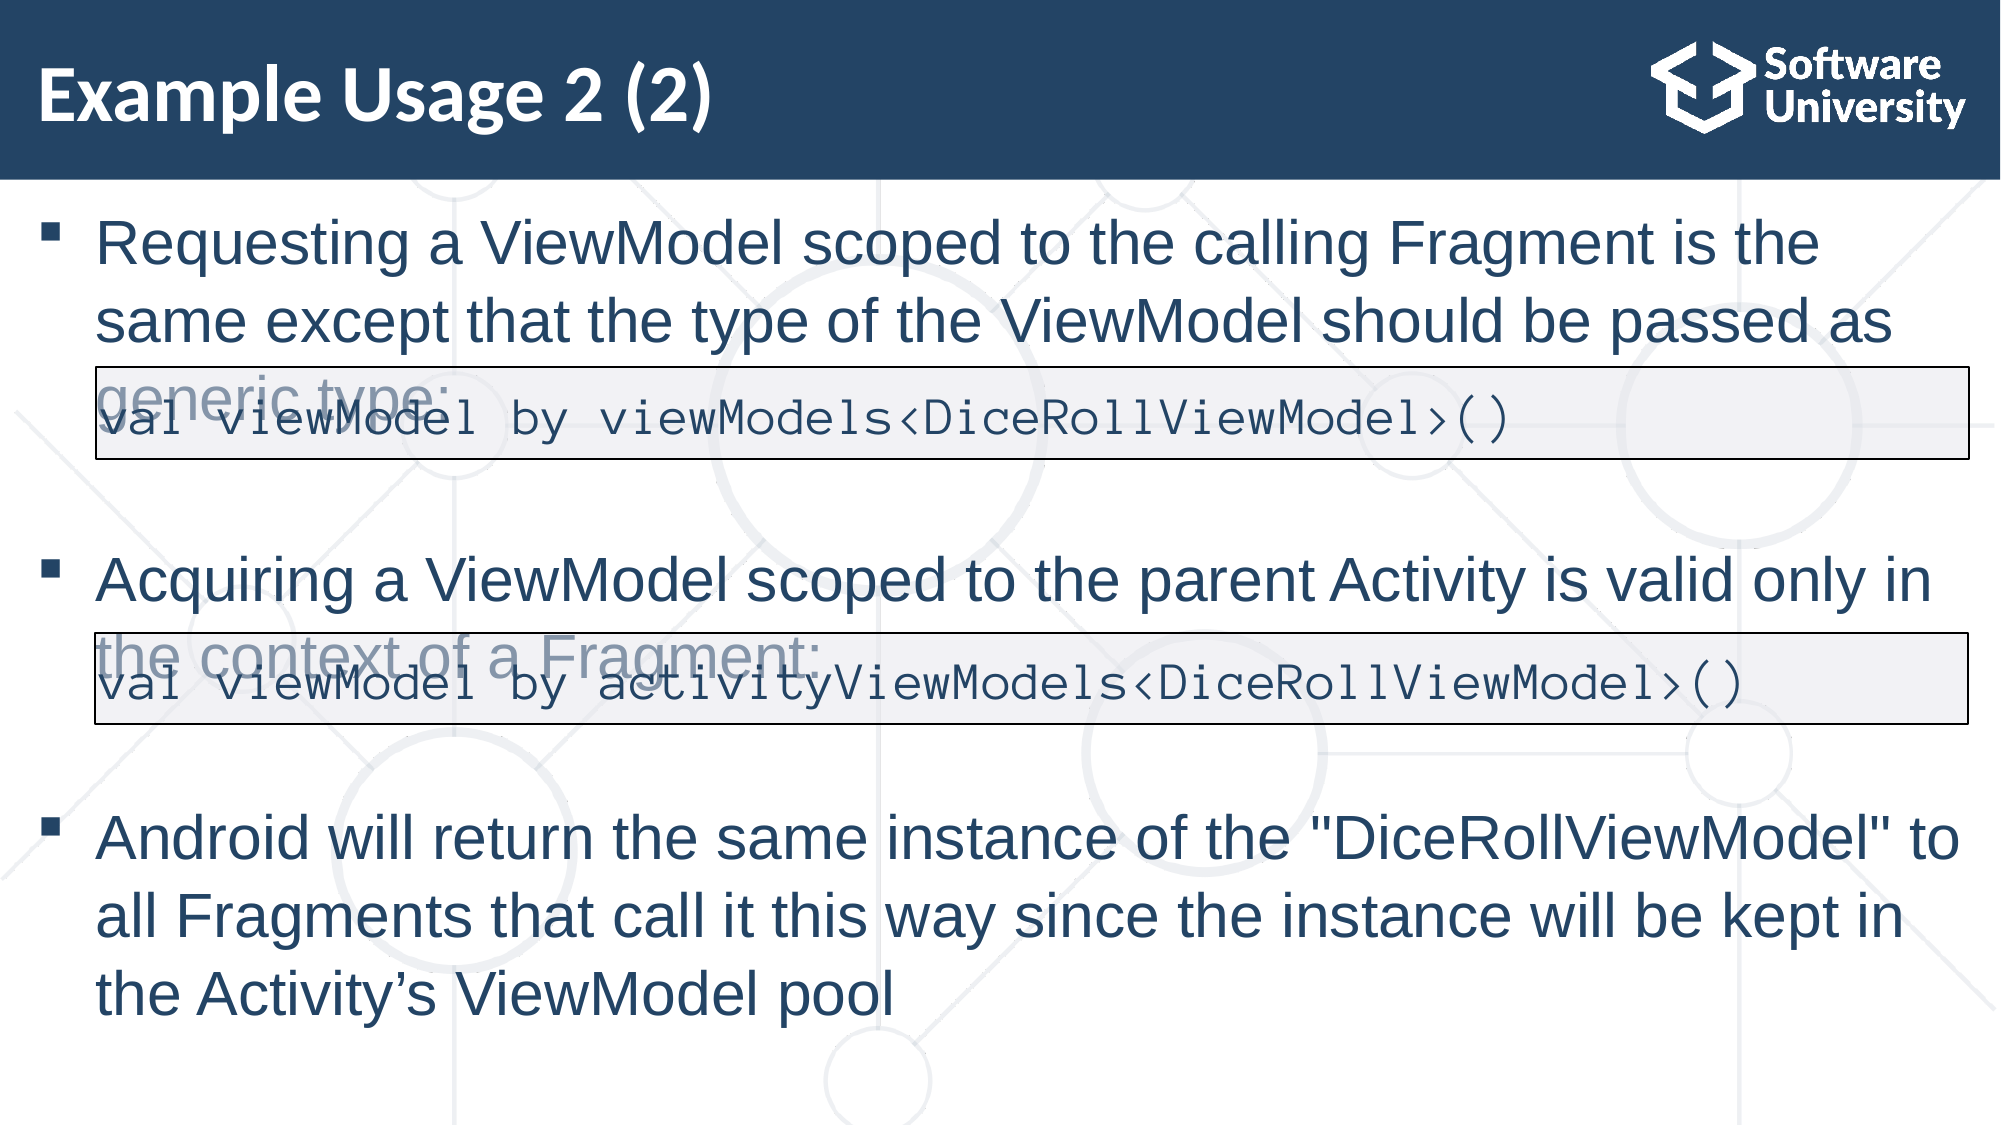

# Example Usage 2 (2)
Requesting a ViewModel scoped to the calling Fragment is the same except that the type of the ViewModel should be passed as generic type:

Acquiring a ViewModel scoped to the parent Activity is valid only in the context of a Fragment:

Android will return the same instance of the "DiceRollViewModel" to all Fragments that call it this way since the instance will be kept in the Activity’s ViewModel pool
val viewModel by viewModels<DiceRollViewModel>()

val viewModel by activityViewModels<DiceRollViewModel>()